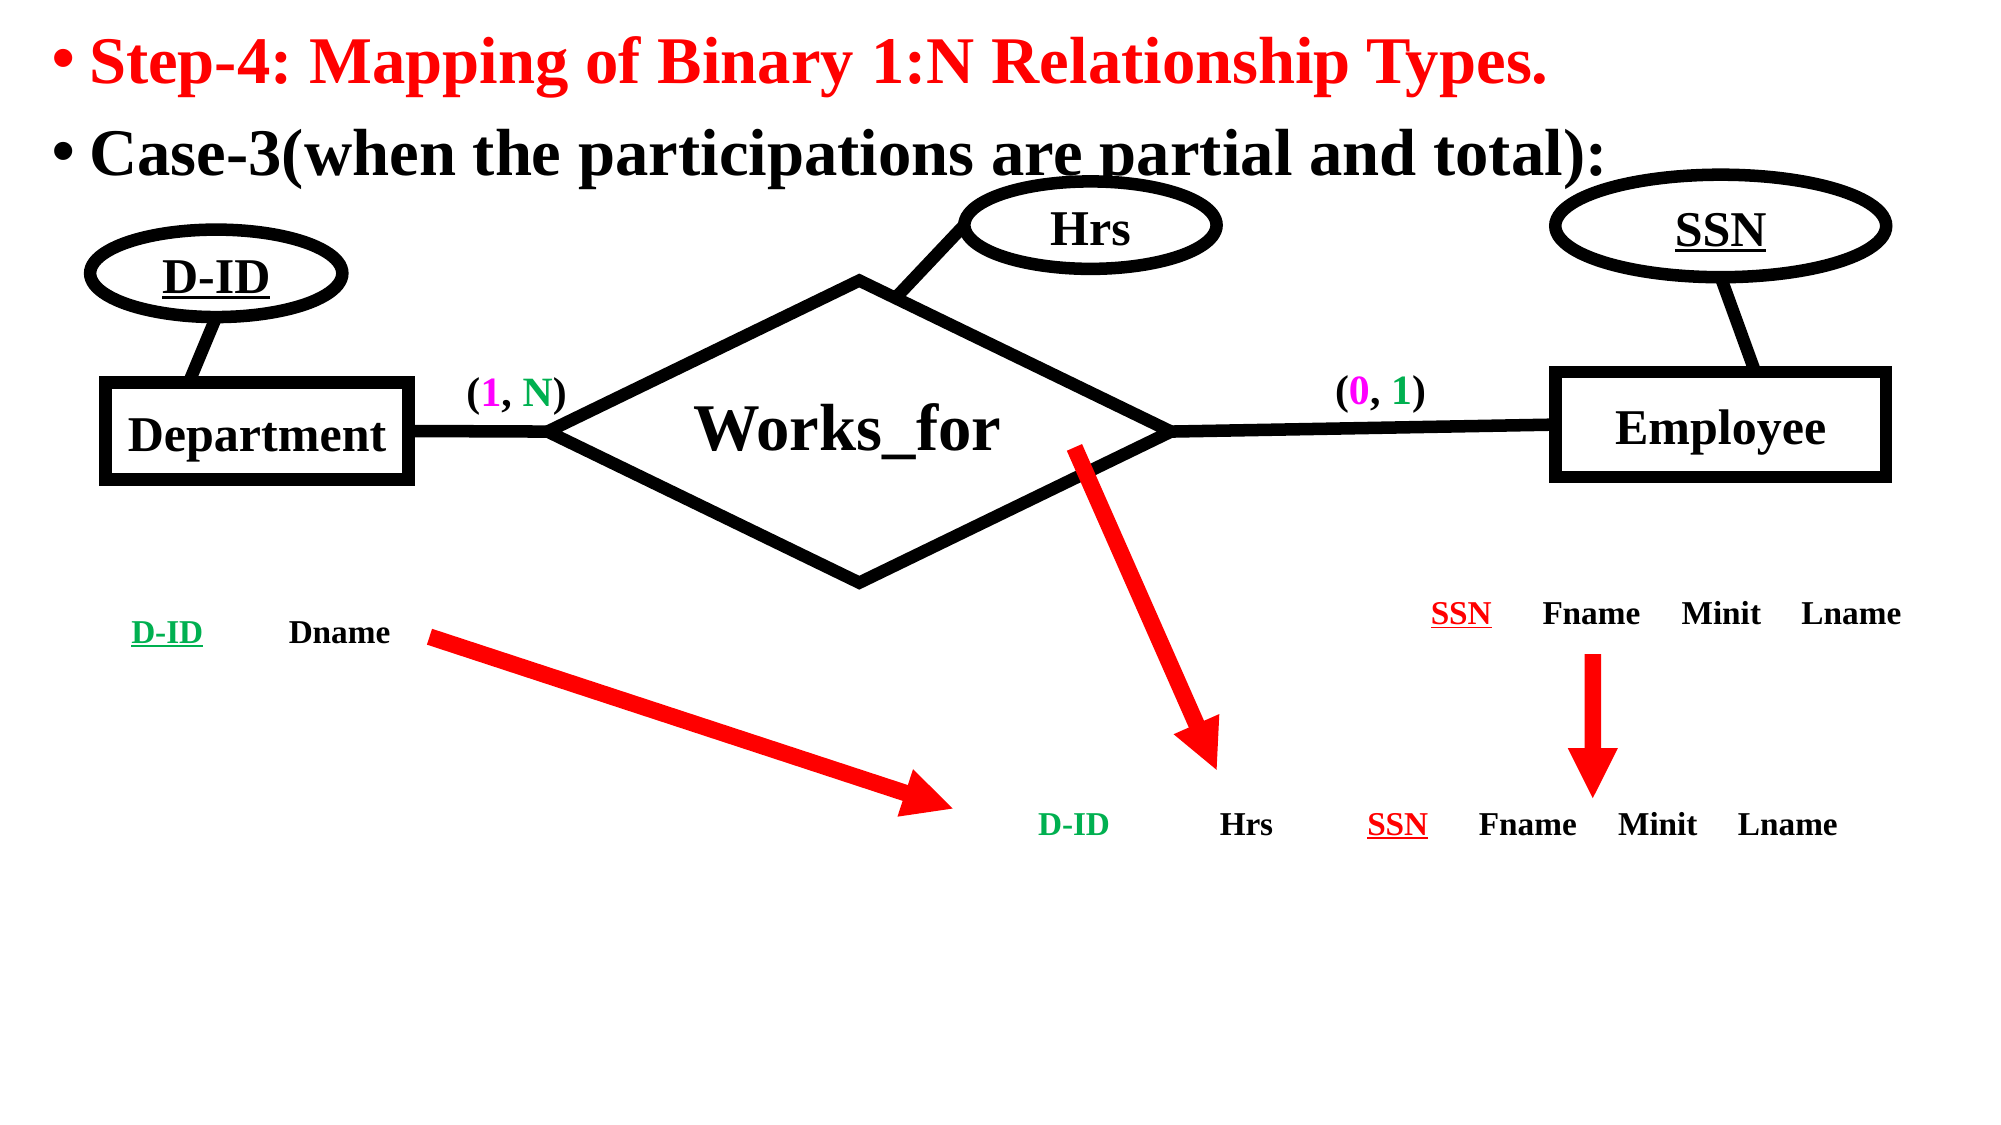

Step-4: Mapping of Binary 1:N Relationship Types.
Case-3(when the participations are partial and total):

SSN
Employee
D-ID
Department

Works_for
(0, 1)
(1, N)
Hrs
| SSN | Fname | Minit | Lname |
| --- | --- | --- | --- |
| D-ID | Dname |
| --- | --- |
| SSN | Fname | Minit | Lname |
| --- | --- | --- | --- |
| D-ID | Hrs |
| --- | --- |